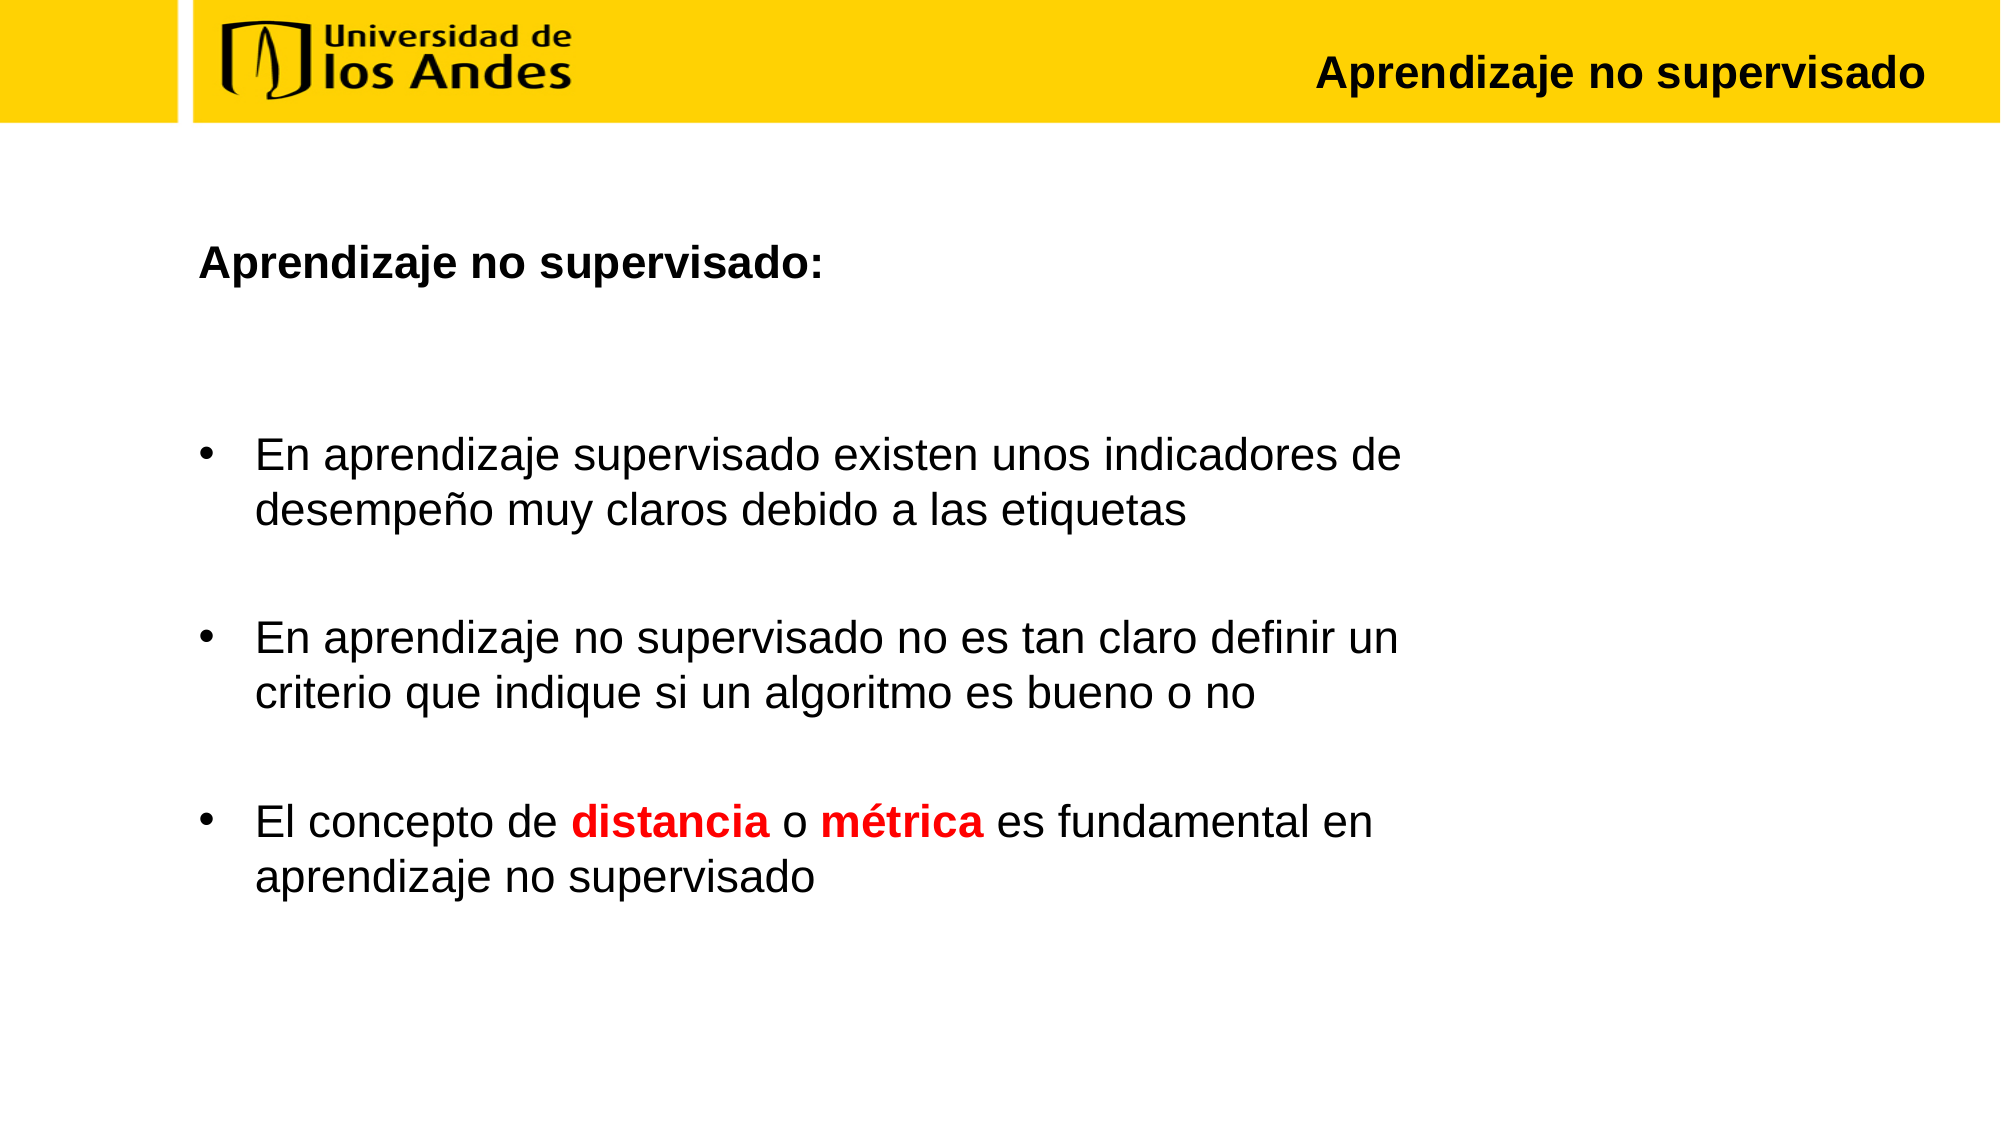

# Aprendizaje no supervisado
Aprendizaje no supervisado:

En aprendizaje supervisado existen unos indicadores de desempeño muy claros debido a las etiquetas

En aprendizaje no supervisado no es tan claro definir un criterio que indique si un algoritmo es bueno o no

El concepto de distancia o métrica es fundamental en aprendizaje no supervisado